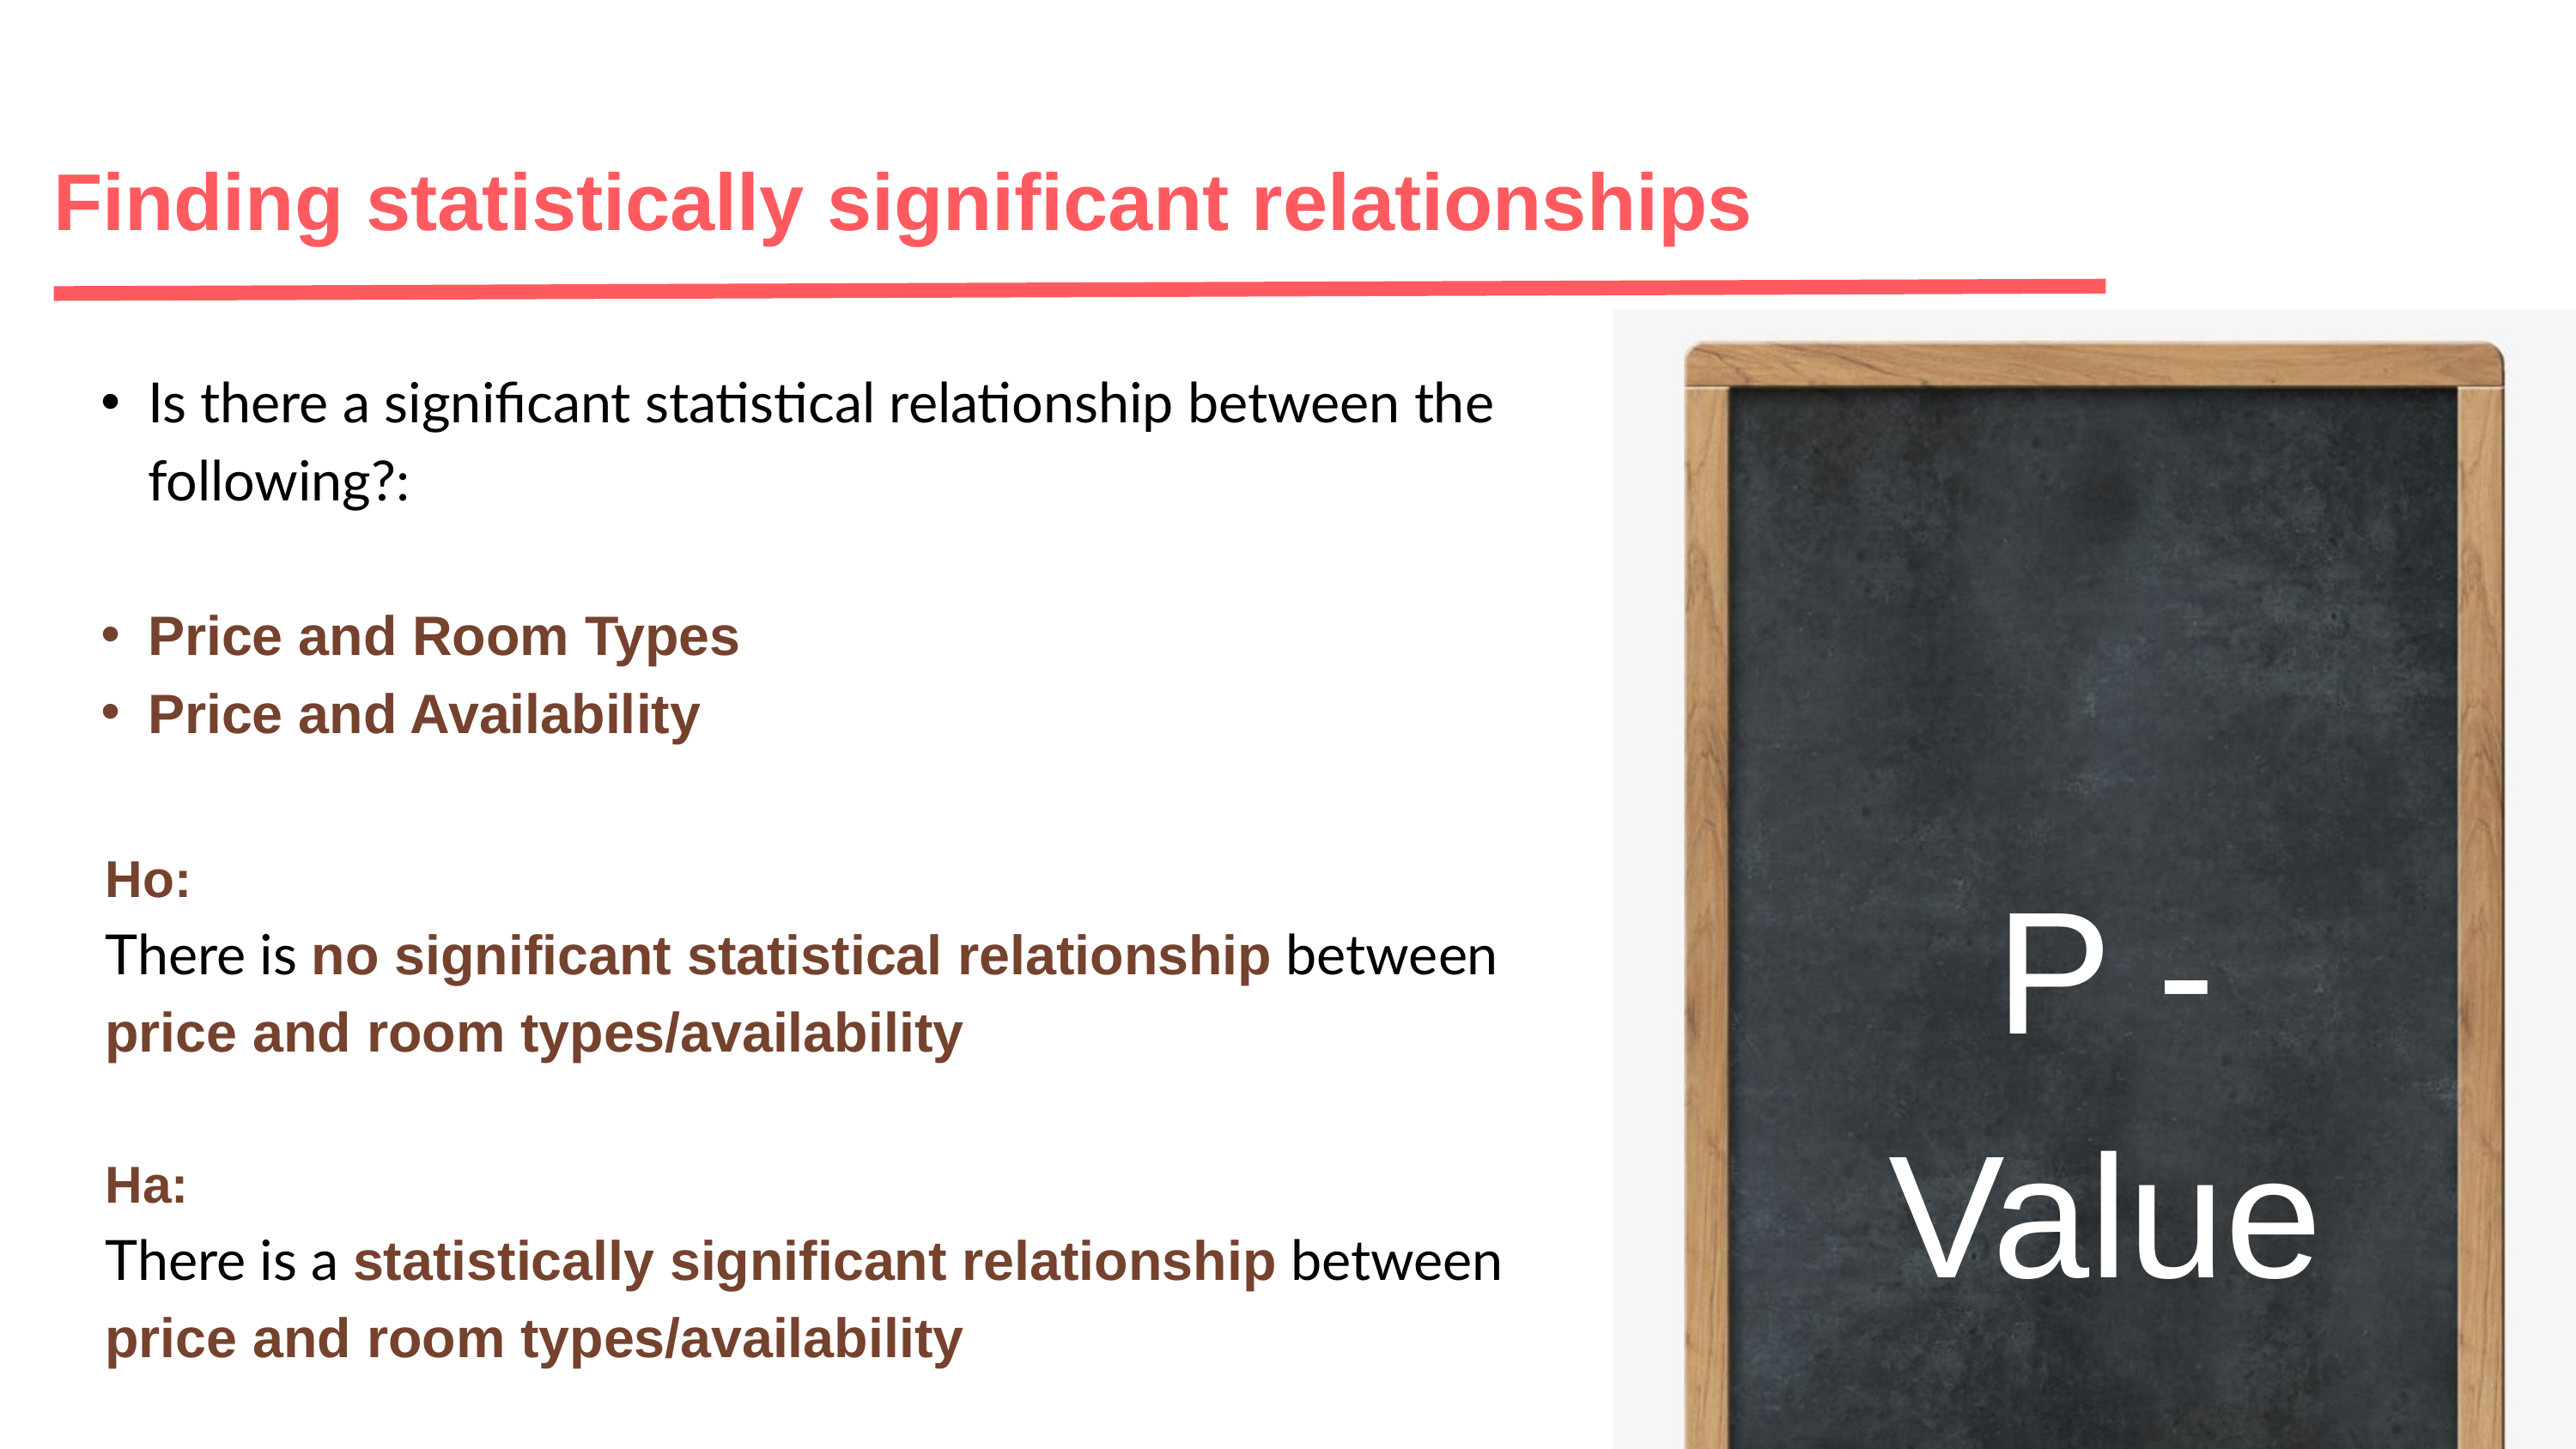

Finding statistically significant relationships

P - Value
Is there a significant statistical relationship between the following?:

Price and Room Types
Price and Availability
Ho:
There is no significant statistical relationship between price and room types/availability

Ha:
There is a statistically significant relationship between price and room types/availability